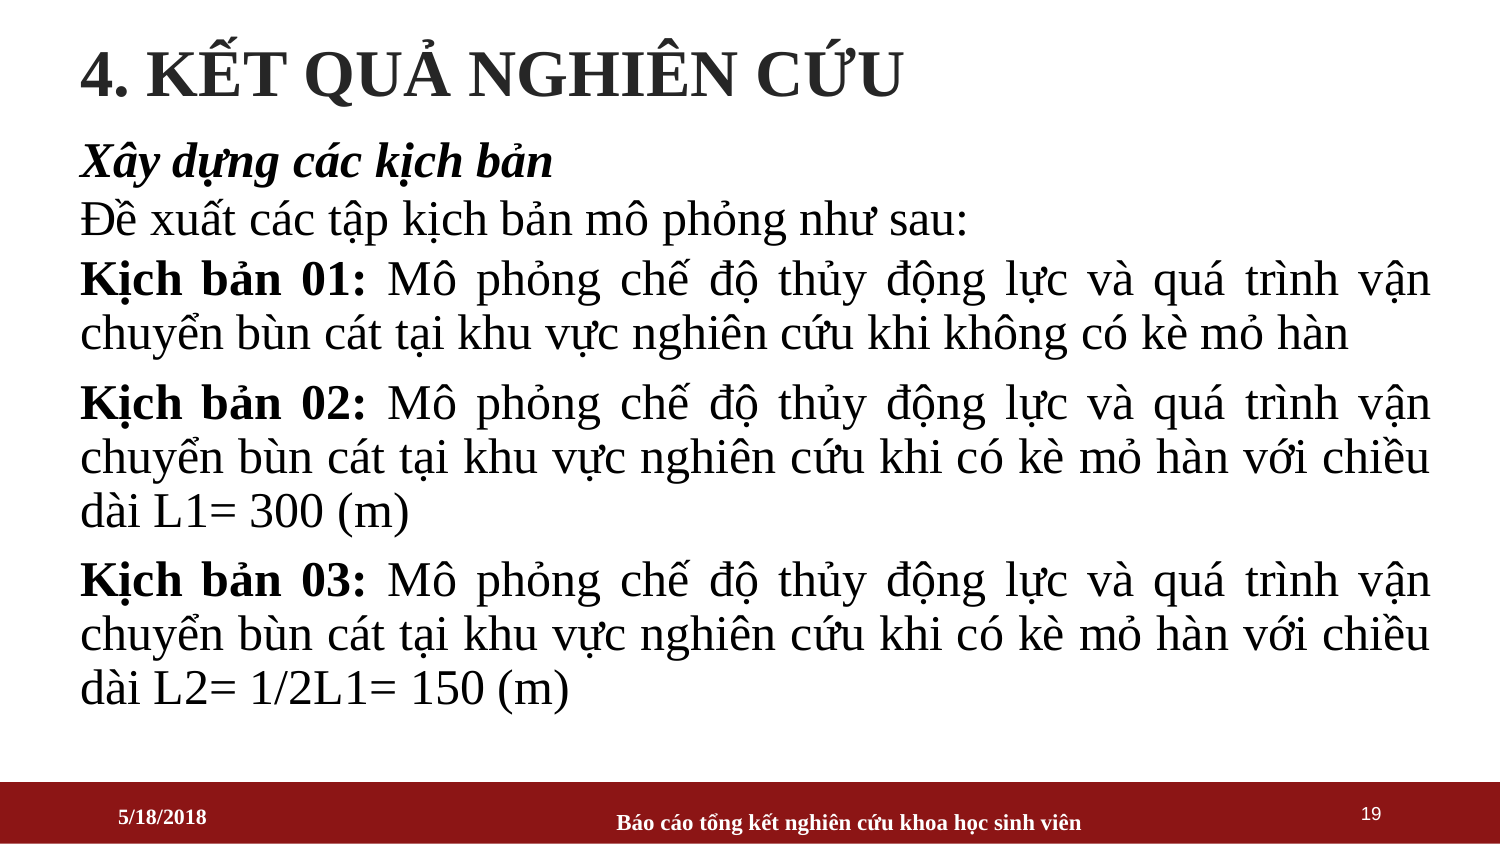

# 4. KẾT QUẢ NGHIÊN CỨU
Xây dựng các kịch bản
Đề xuất các tập kịch bản mô phỏng như sau:
Kịch bản 01: Mô phỏng chế độ thủy động lực và quá trình vận chuyển bùn cát tại khu vực nghiên cứu khi không có kè mỏ hàn
Kịch bản 02: Mô phỏng chế độ thủy động lực và quá trình vận chuyển bùn cát tại khu vực nghiên cứu khi có kè mỏ hàn với chiều dài L1= 300 (m)
Kịch bản 03: Mô phỏng chế độ thủy động lực và quá trình vận chuyển bùn cát tại khu vực nghiên cứu khi có kè mỏ hàn với chiều dài L2= 1/2L1= 150 (m)
19
5/18/2018
Báo cáo tổng kết nghiên cứu khoa học sinh viên